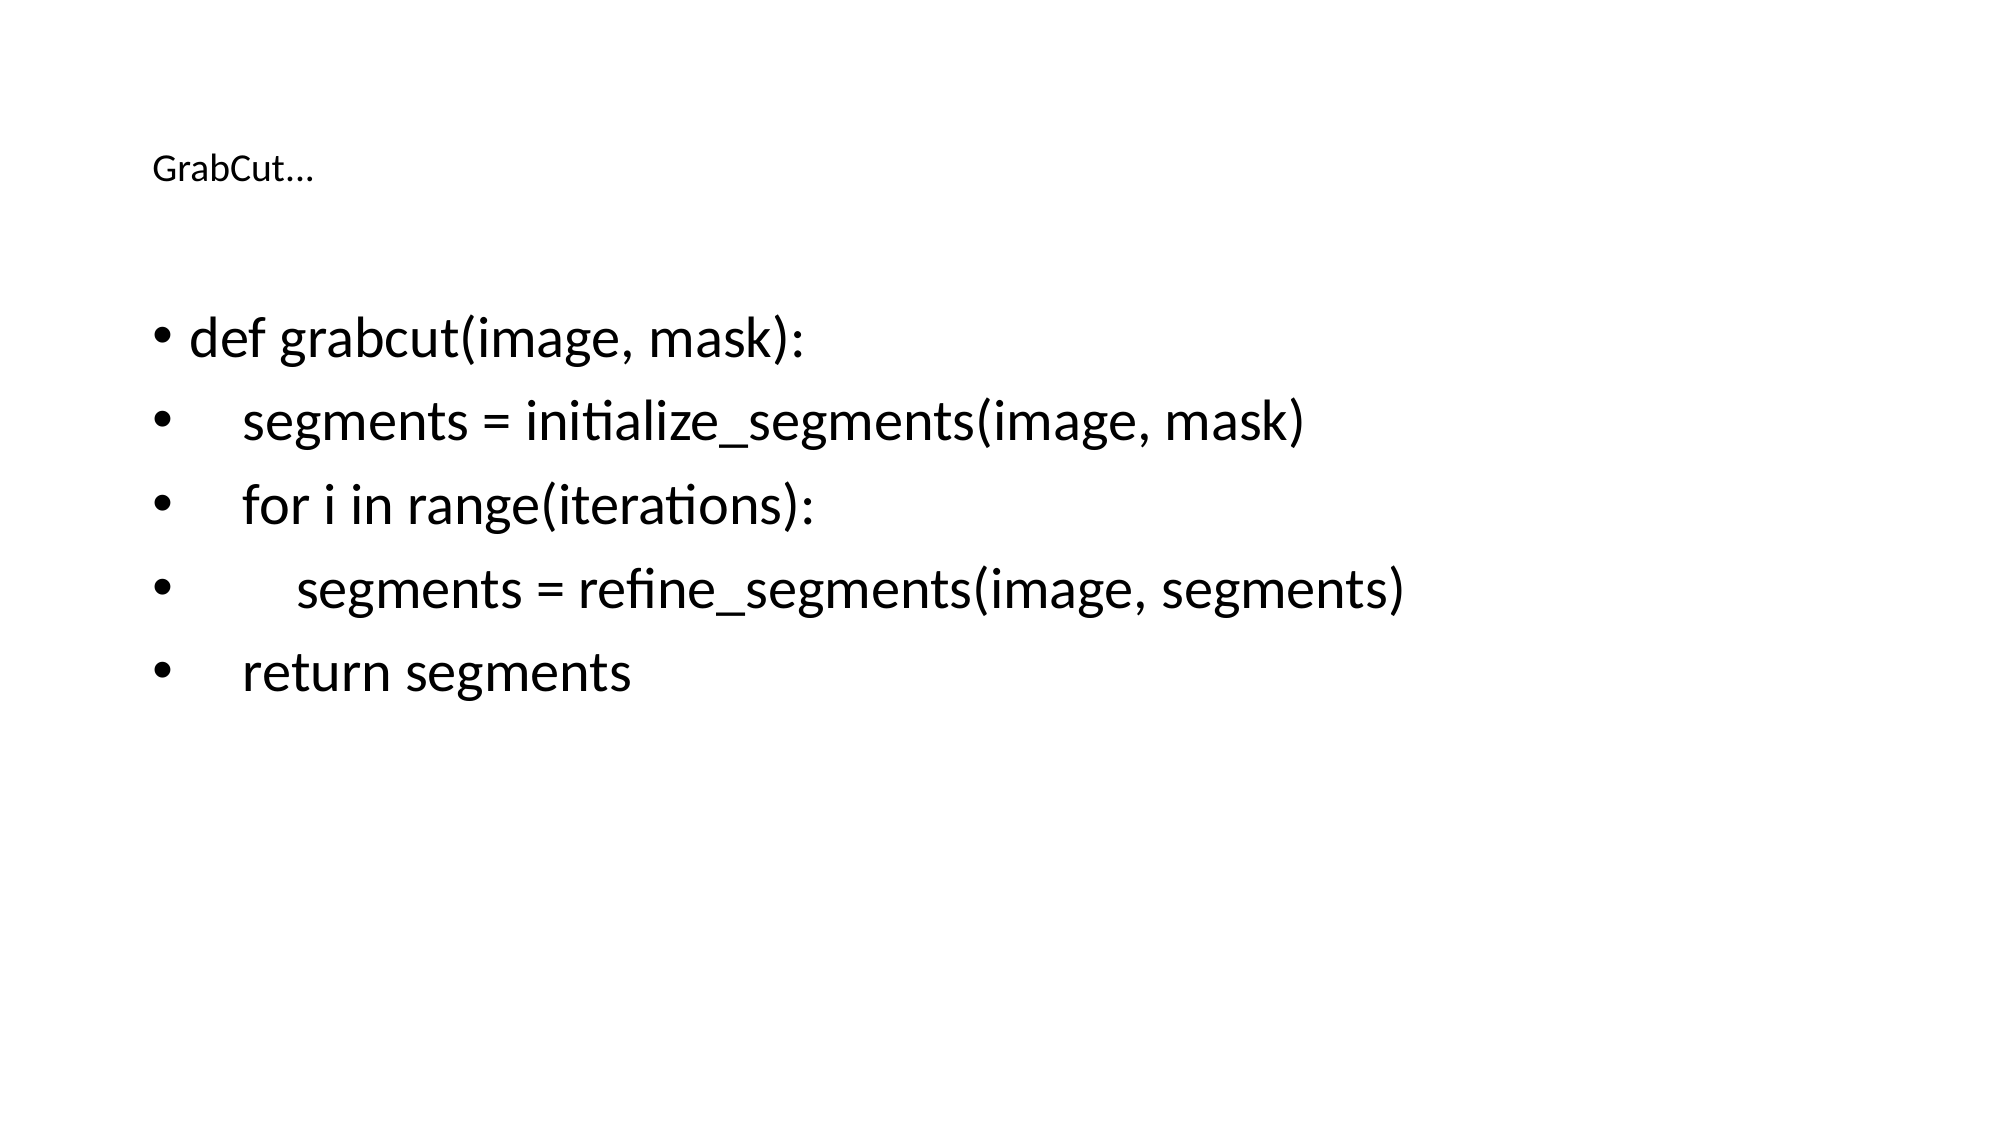

# GrabCut...
def grabcut(image, mask):
    segments = initialize_segments(image, mask)
    for i in range(iterations):
        segments = refine_segments(image, segments)
    return segments